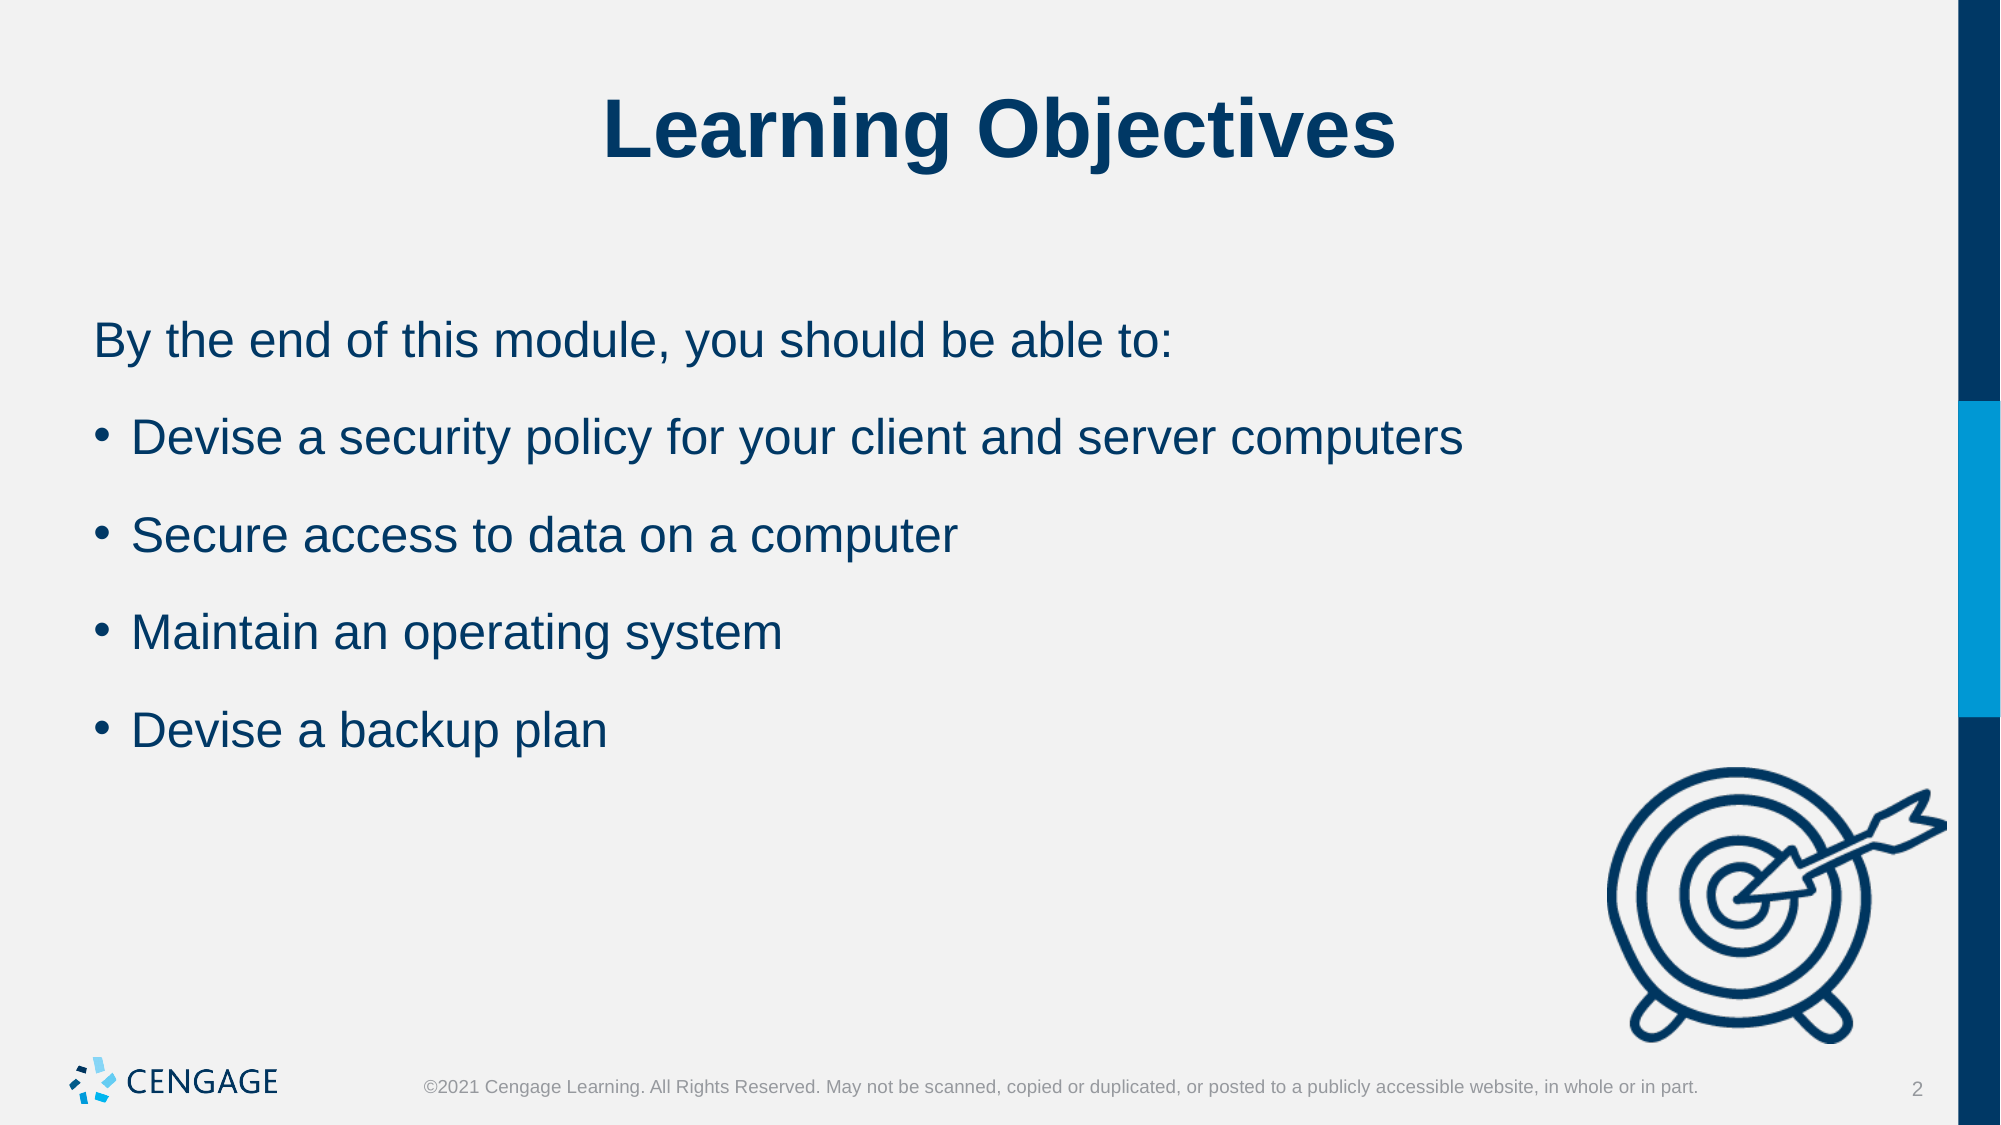

# Learning Objectives
By the end of this module, you should be able to:
Devise a security policy for your client and server computers
Secure access to data on a computer
Maintain an operating system
Devise a backup plan